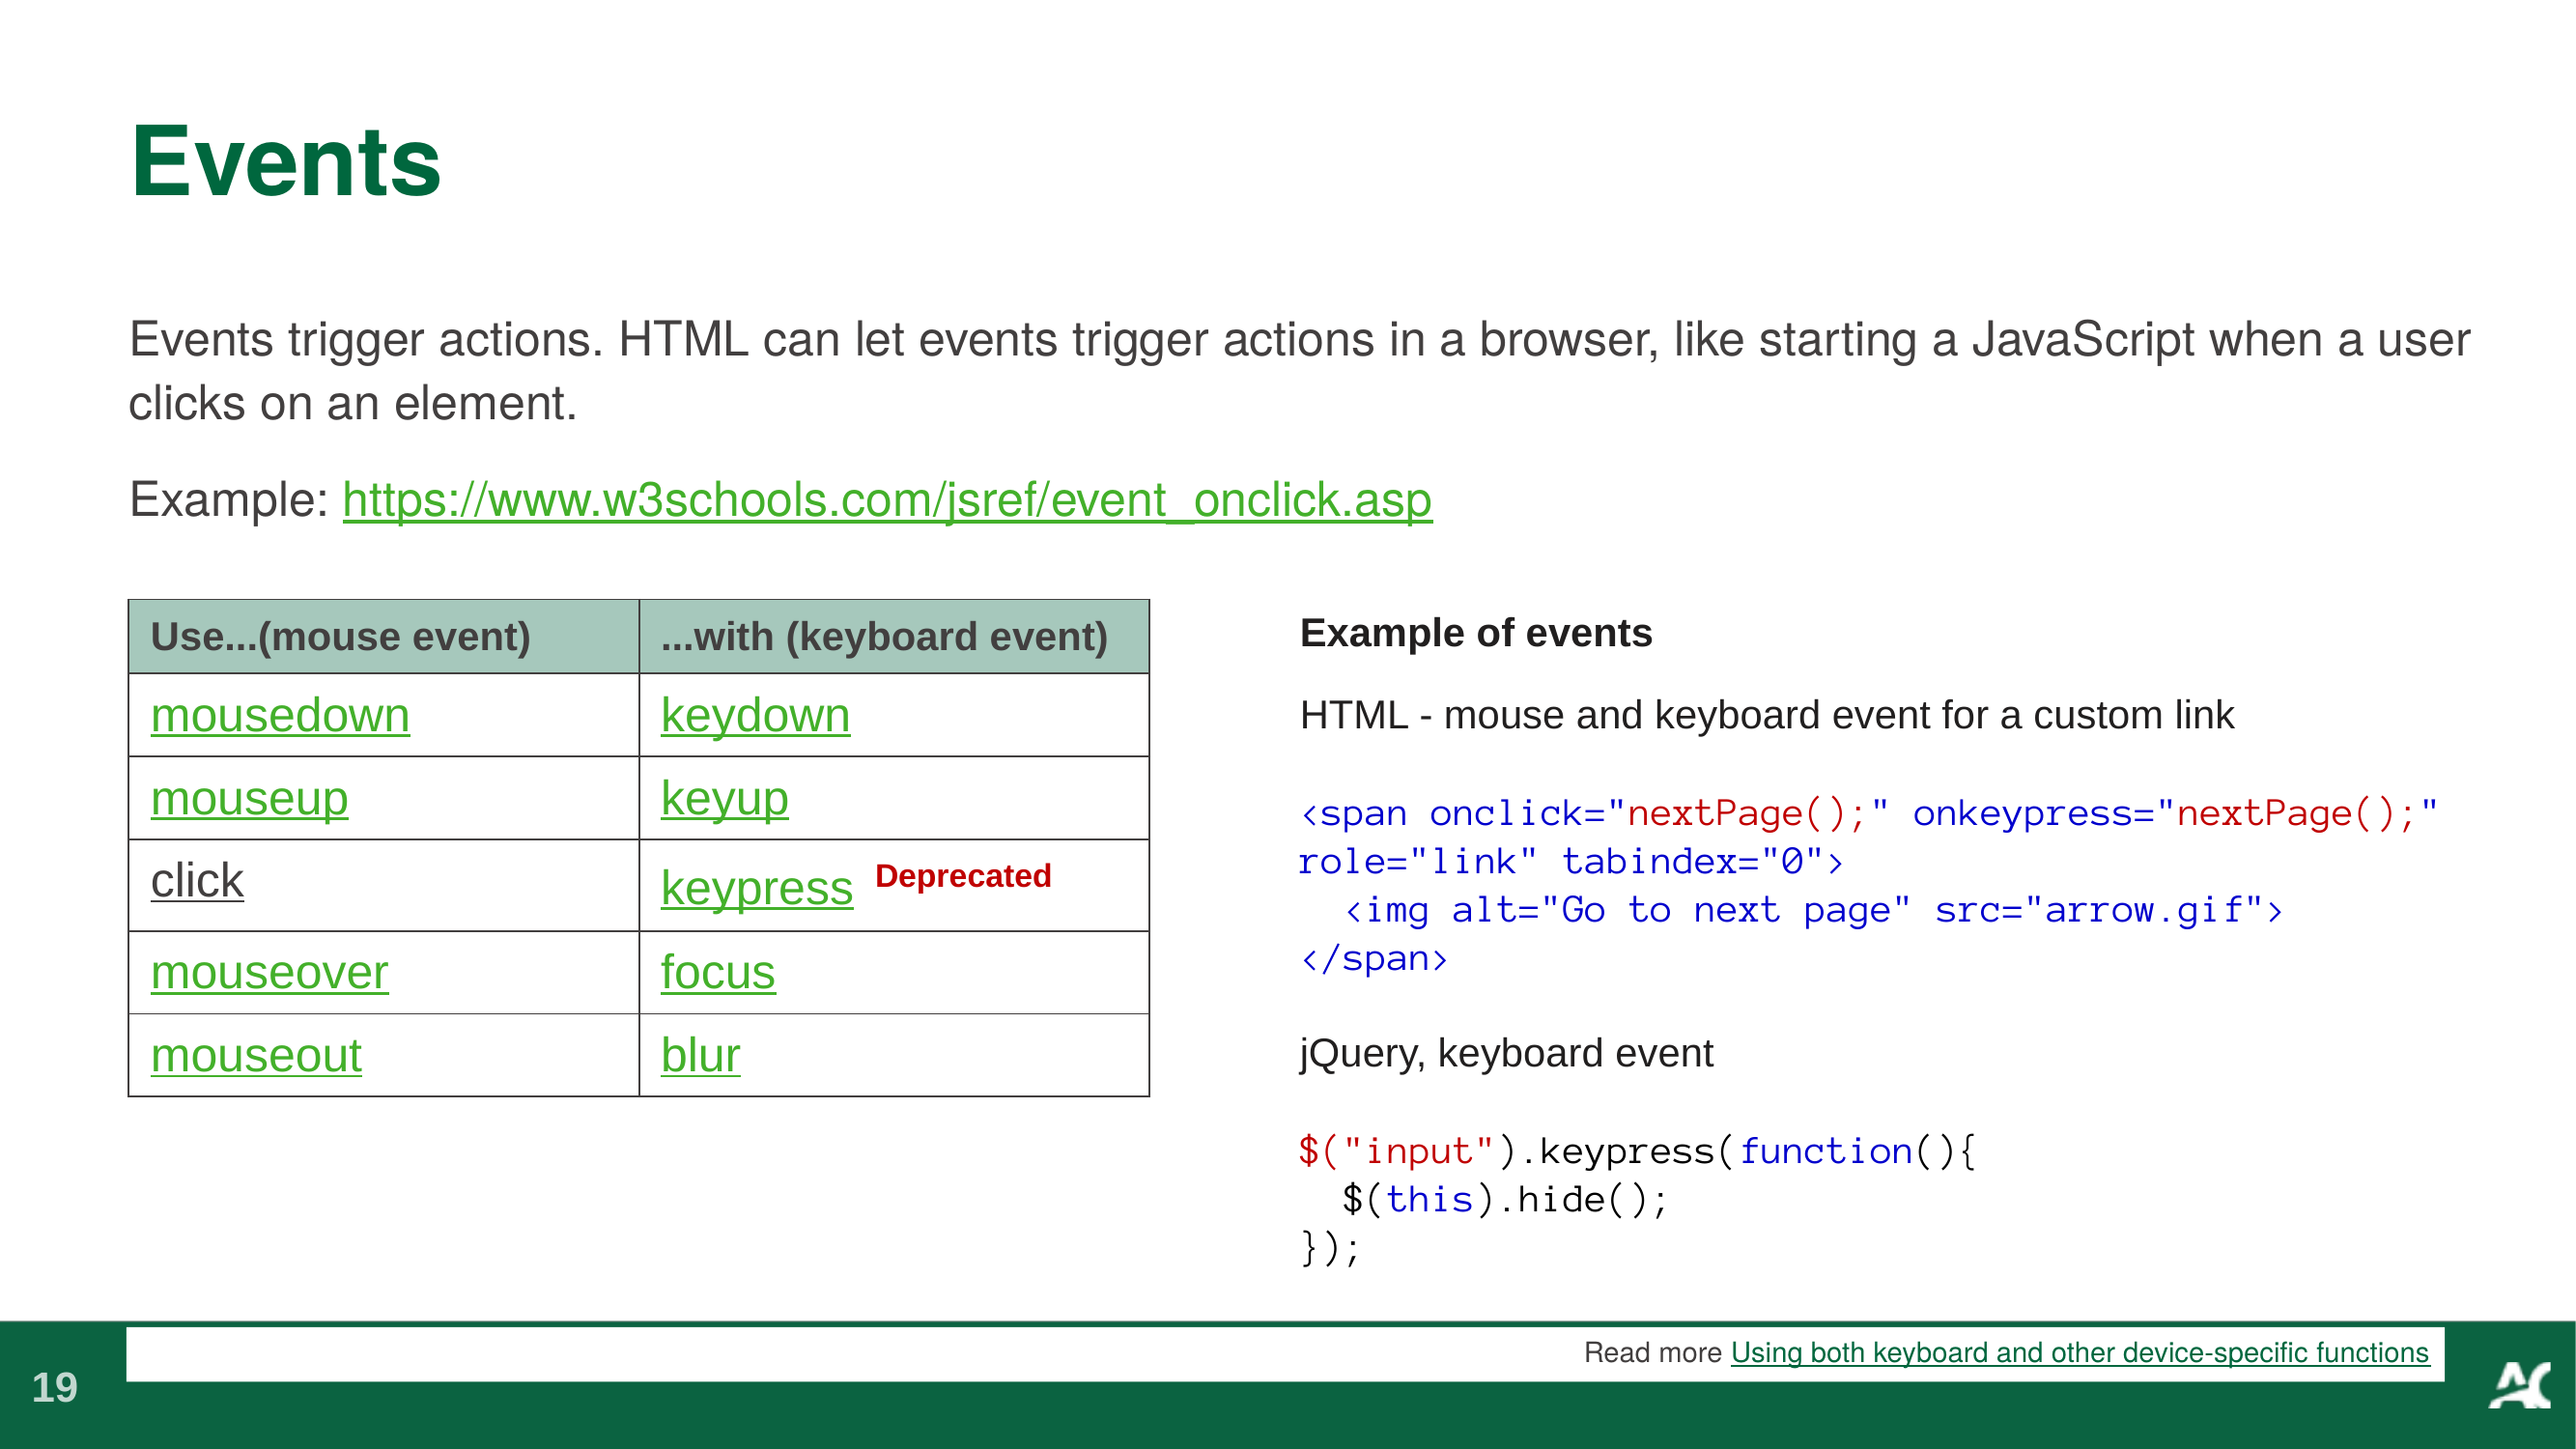

# Events
Events trigger actions. HTML can let events trigger actions in a browser, like starting a JavaScript when a user clicks on an element.
Example: https://www.w3schools.com/jsref/event_onclick.asp
| Use...(mouse event) | ...with (keyboard event) |
| --- | --- |
| mousedown | keydown |
| mouseup | keyup |
| click | keypress  Deprecated |
| mouseover | focus |
| mouseout | blur |
Example of events

HTML - mouse and keyboard event for a custom link

<span onclick="nextPage();" onkeypress="nextPage();"
role="link" tabindex="0">
  <img alt="Go to next page" src="arrow.gif">
</span>

jQuery, keyboard event

$("input").keypress(function(){
  $(this).hide();
});
Read more Using both keyboard and other device-specific functions
19